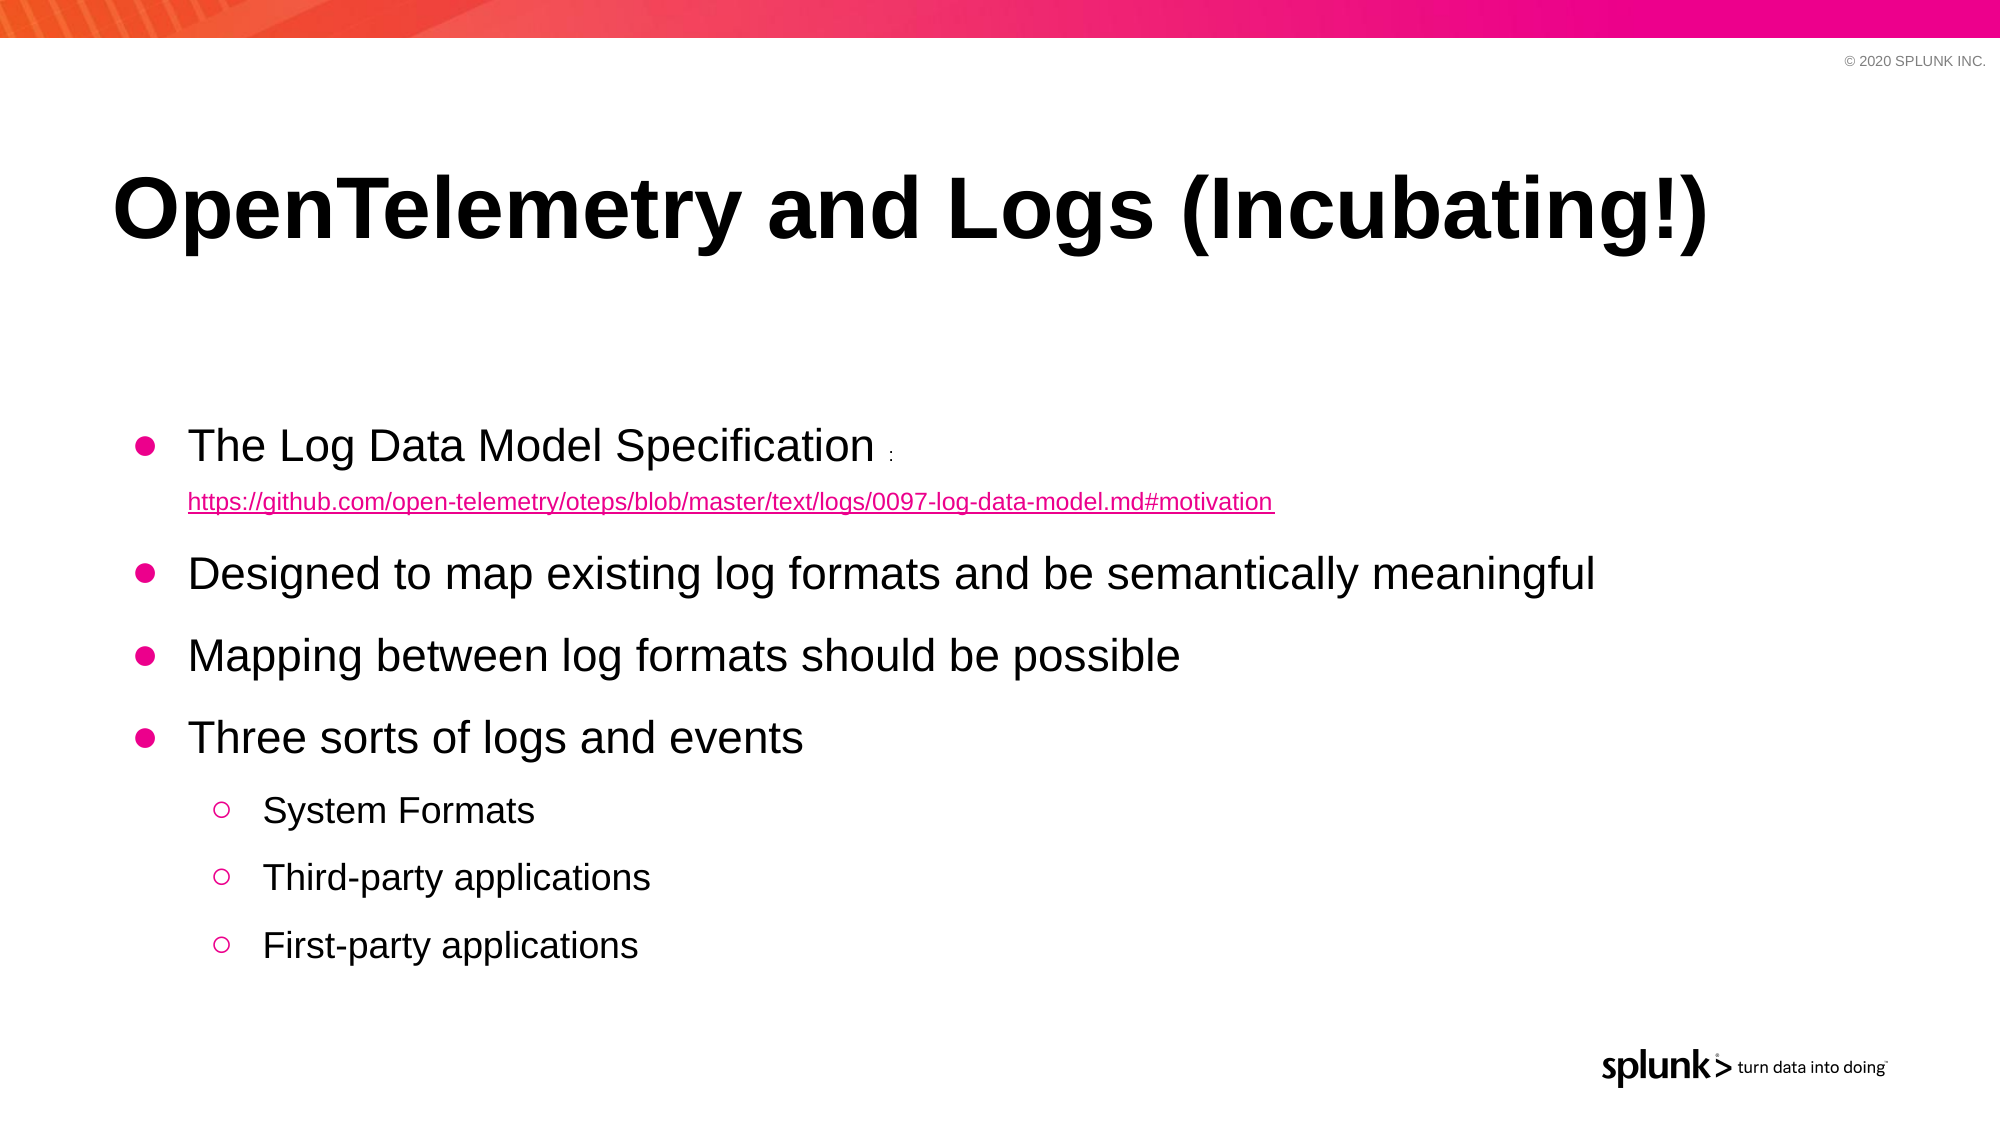

# OpenTelemetry and Logs (Incubating!)

The Log Data Model Specification : https://github.com/open-telemetry/oteps/blob/master/text/logs/0097-log-data-model.md#motivation
Designed to map existing log formats and be semantically meaningful
Mapping between log formats should be possible
Three sorts of logs and events
System Formats
Third-party applications
First-party applications